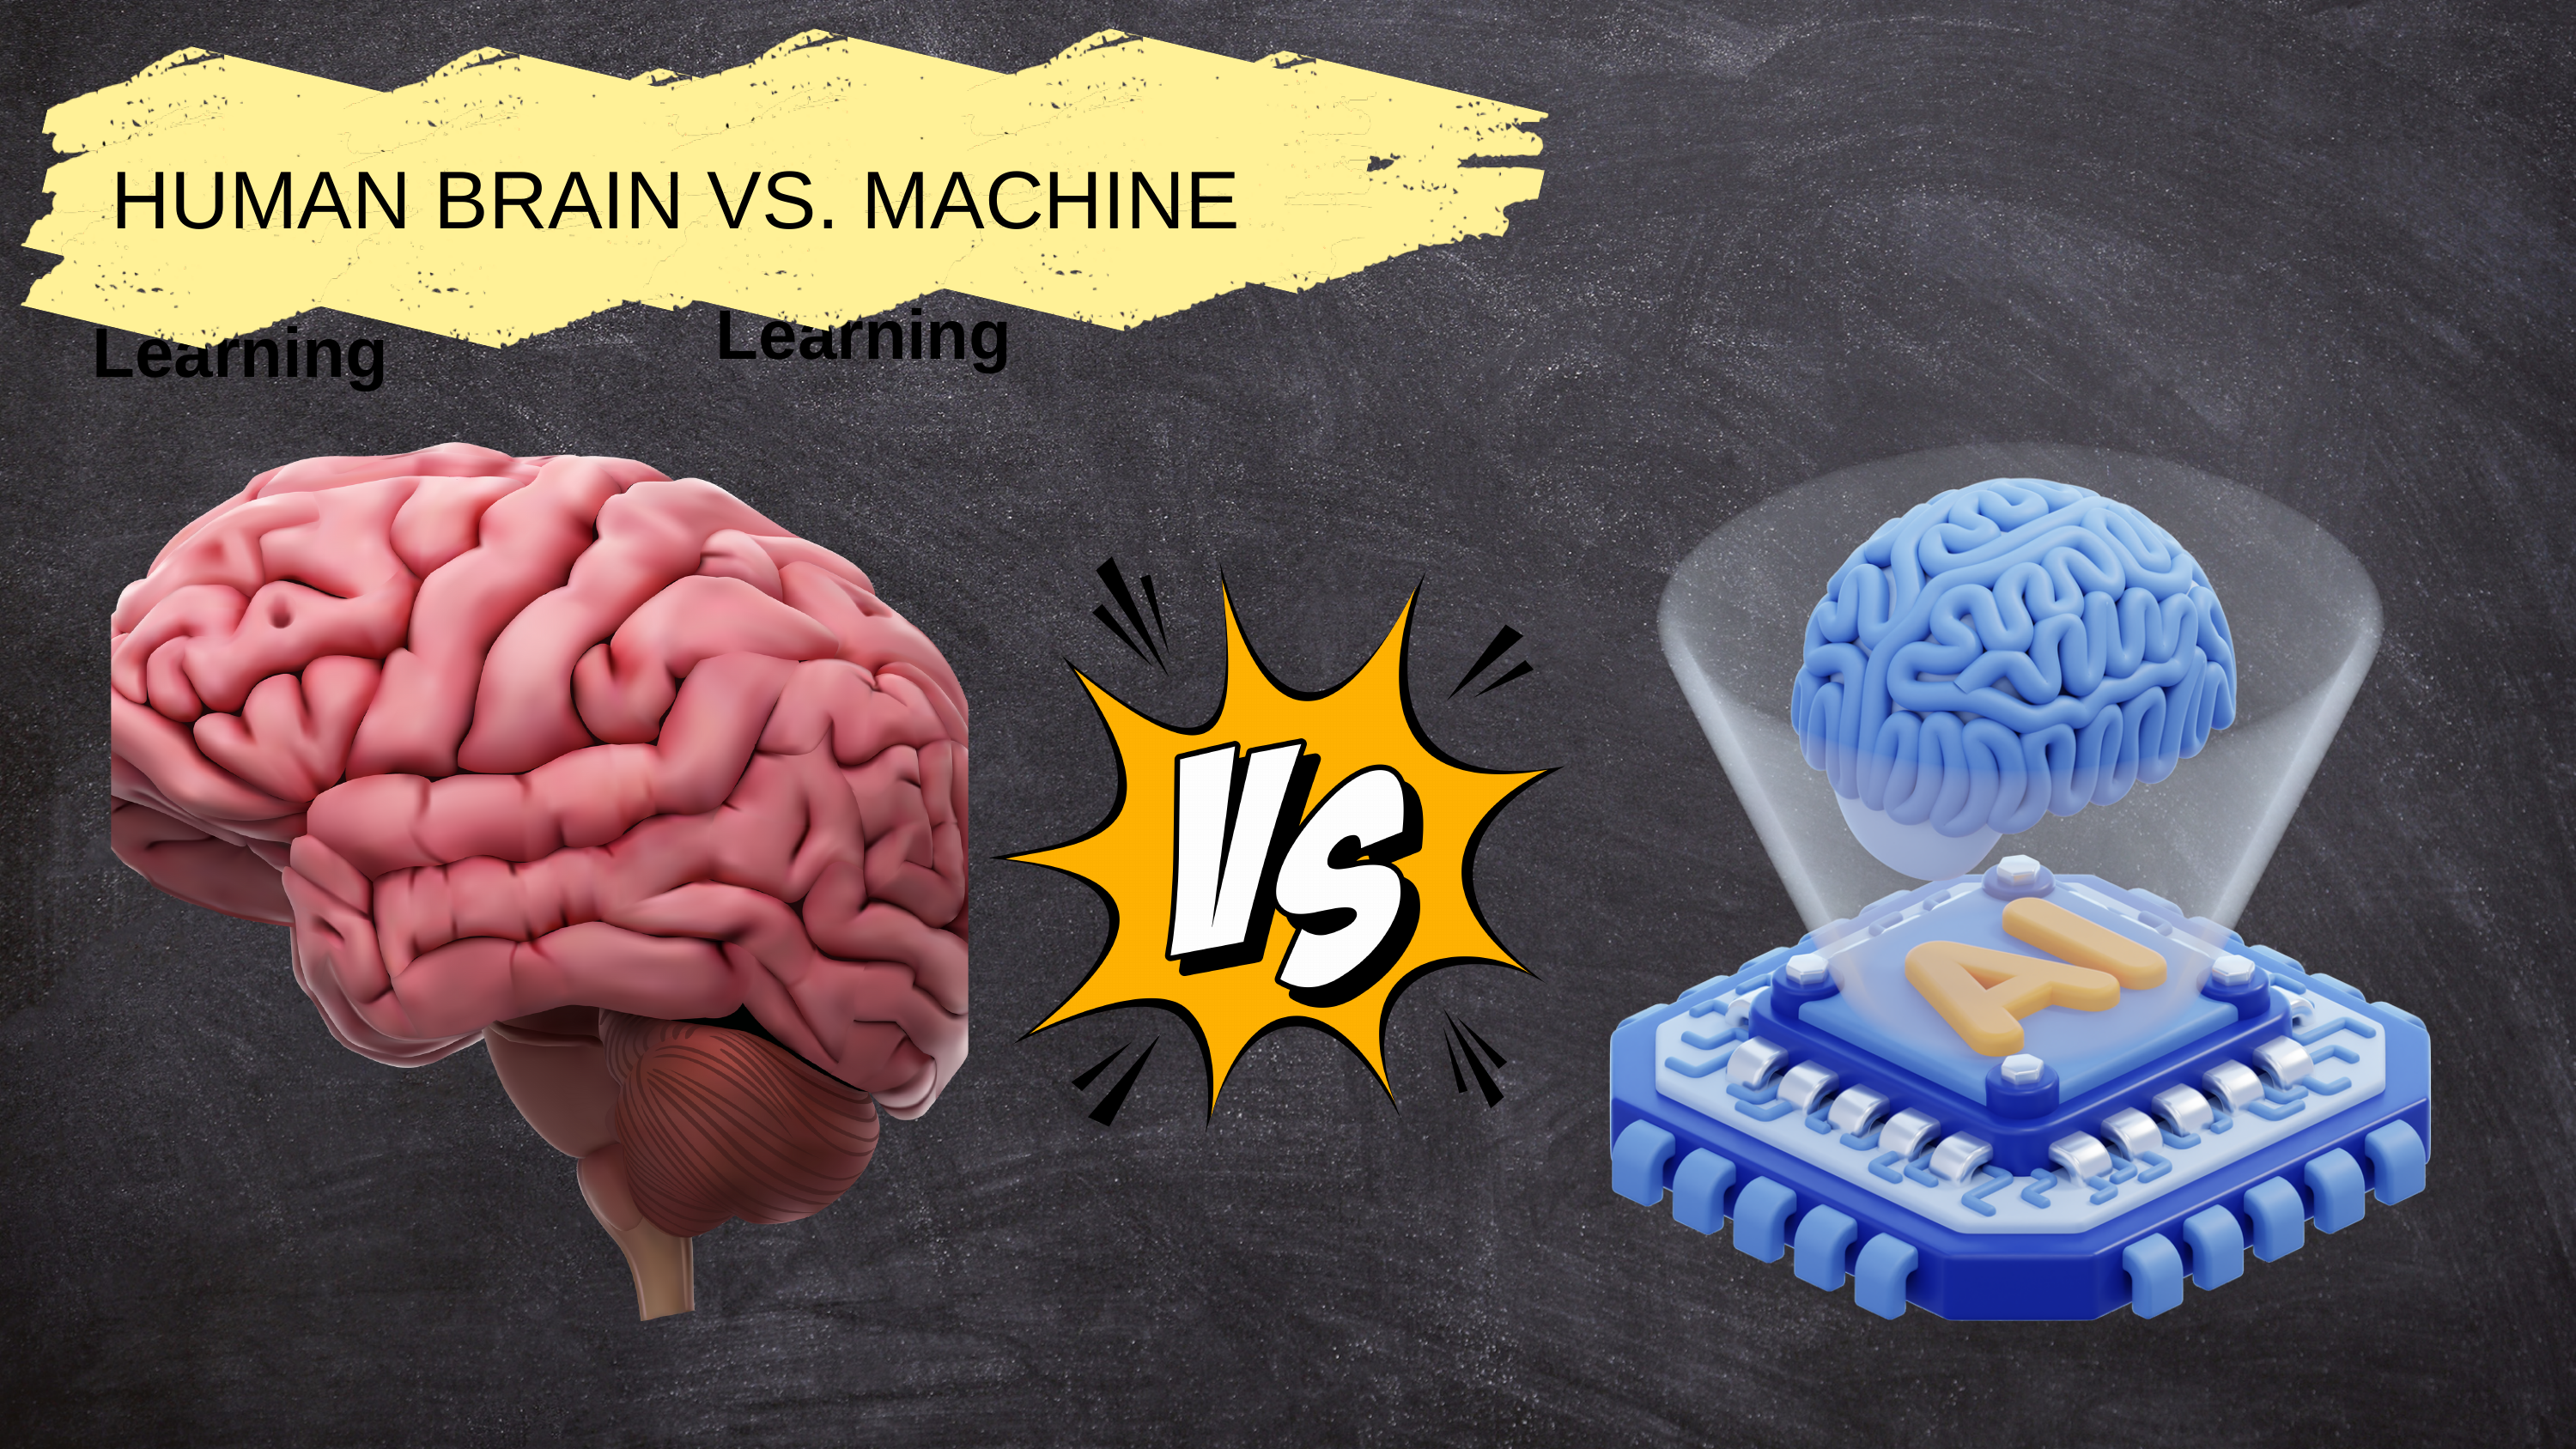

Supervised Learning

Supervised Learning

HUMAN BRAIN VS. MACHINE